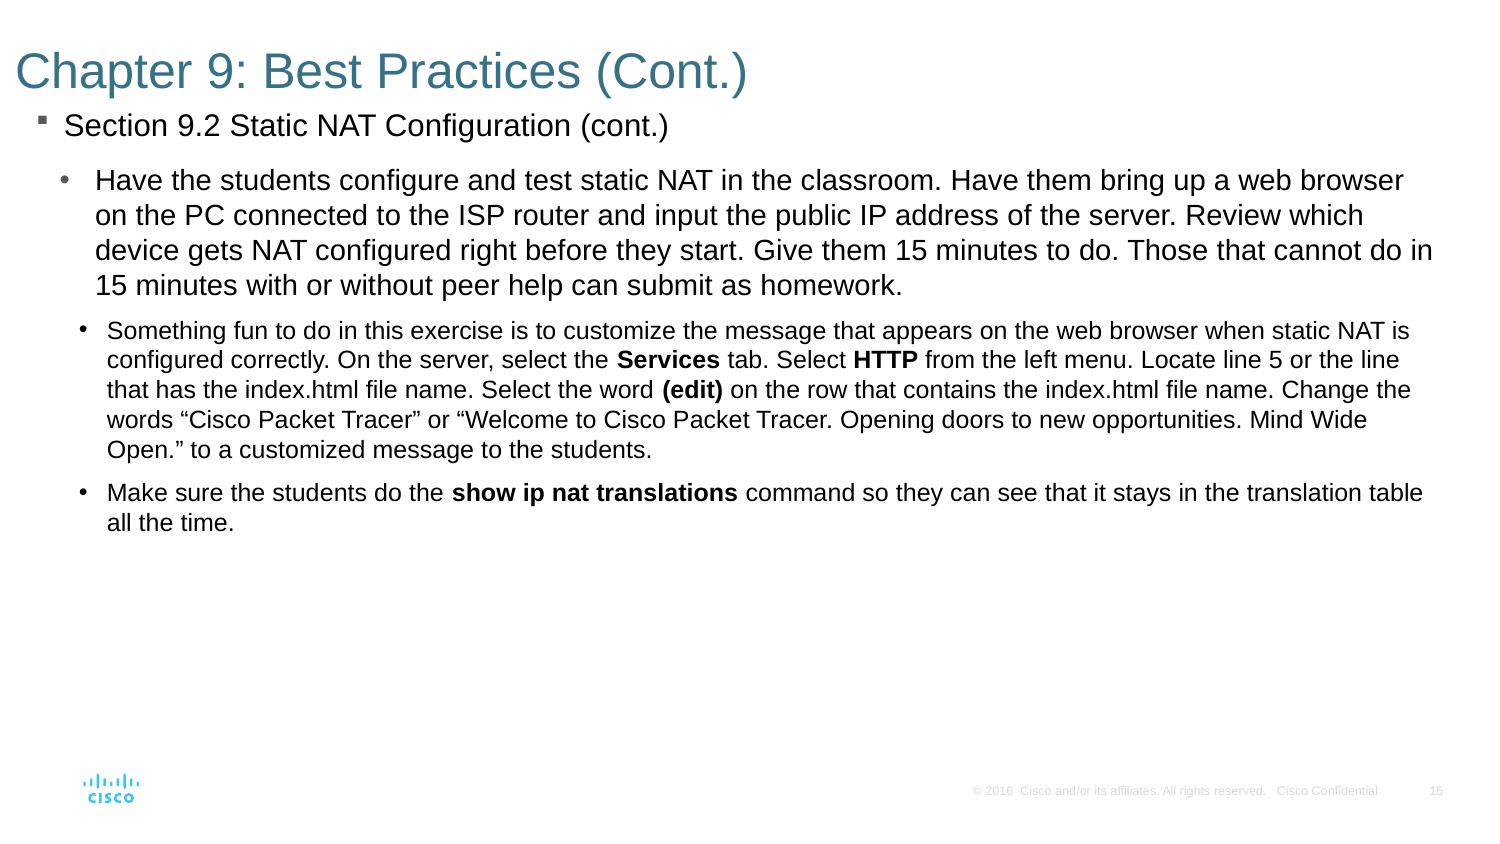

# Chapter 9: Best Practices (Cont.)
Section 9.2 Static NAT Configuration (cont.)
Have the students configure and test static NAT in the classroom. Have them bring up a web browser on the PC connected to the ISP router and input the public IP address of the server. Review which device gets NAT configured right before they start. Give them 15 minutes to do. Those that cannot do in 15 minutes with or without peer help can submit as homework.
Something fun to do in this exercise is to customize the message that appears on the web browser when static NAT is configured correctly. On the server, select the Services tab. Select HTTP from the left menu. Locate line 5 or the line that has the index.html file name. Select the word (edit) on the row that contains the index.html file name. Change the words “Cisco Packet Tracer” or “Welcome to Cisco Packet Tracer. Opening doors to new opportunities. Mind Wide Open.” to a customized message to the students.
Make sure the students do the show ip nat translations command so they can see that it stays in the translation table all the time.